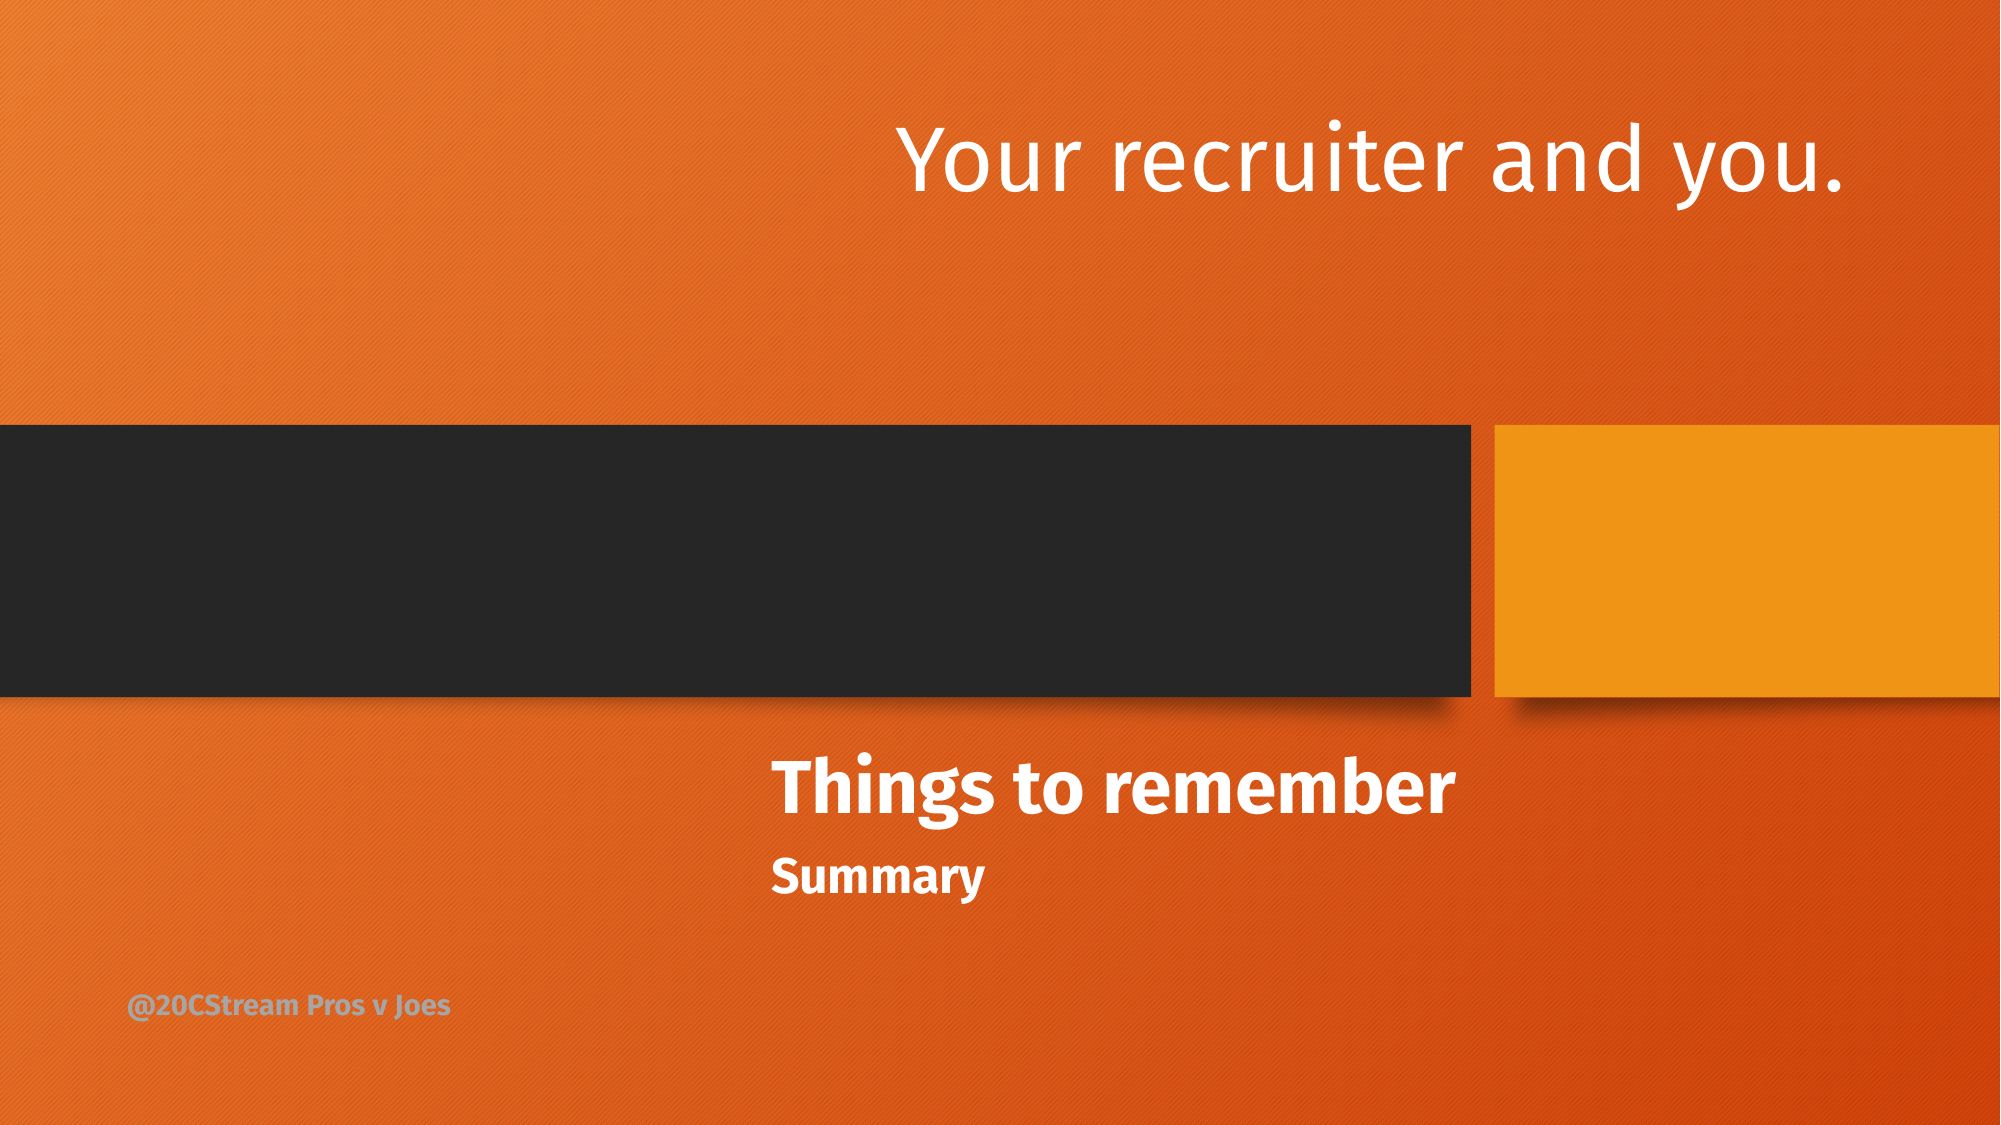

# Your recruiter and you.
Things to remember
Summary
@20CStream Pros v Joes